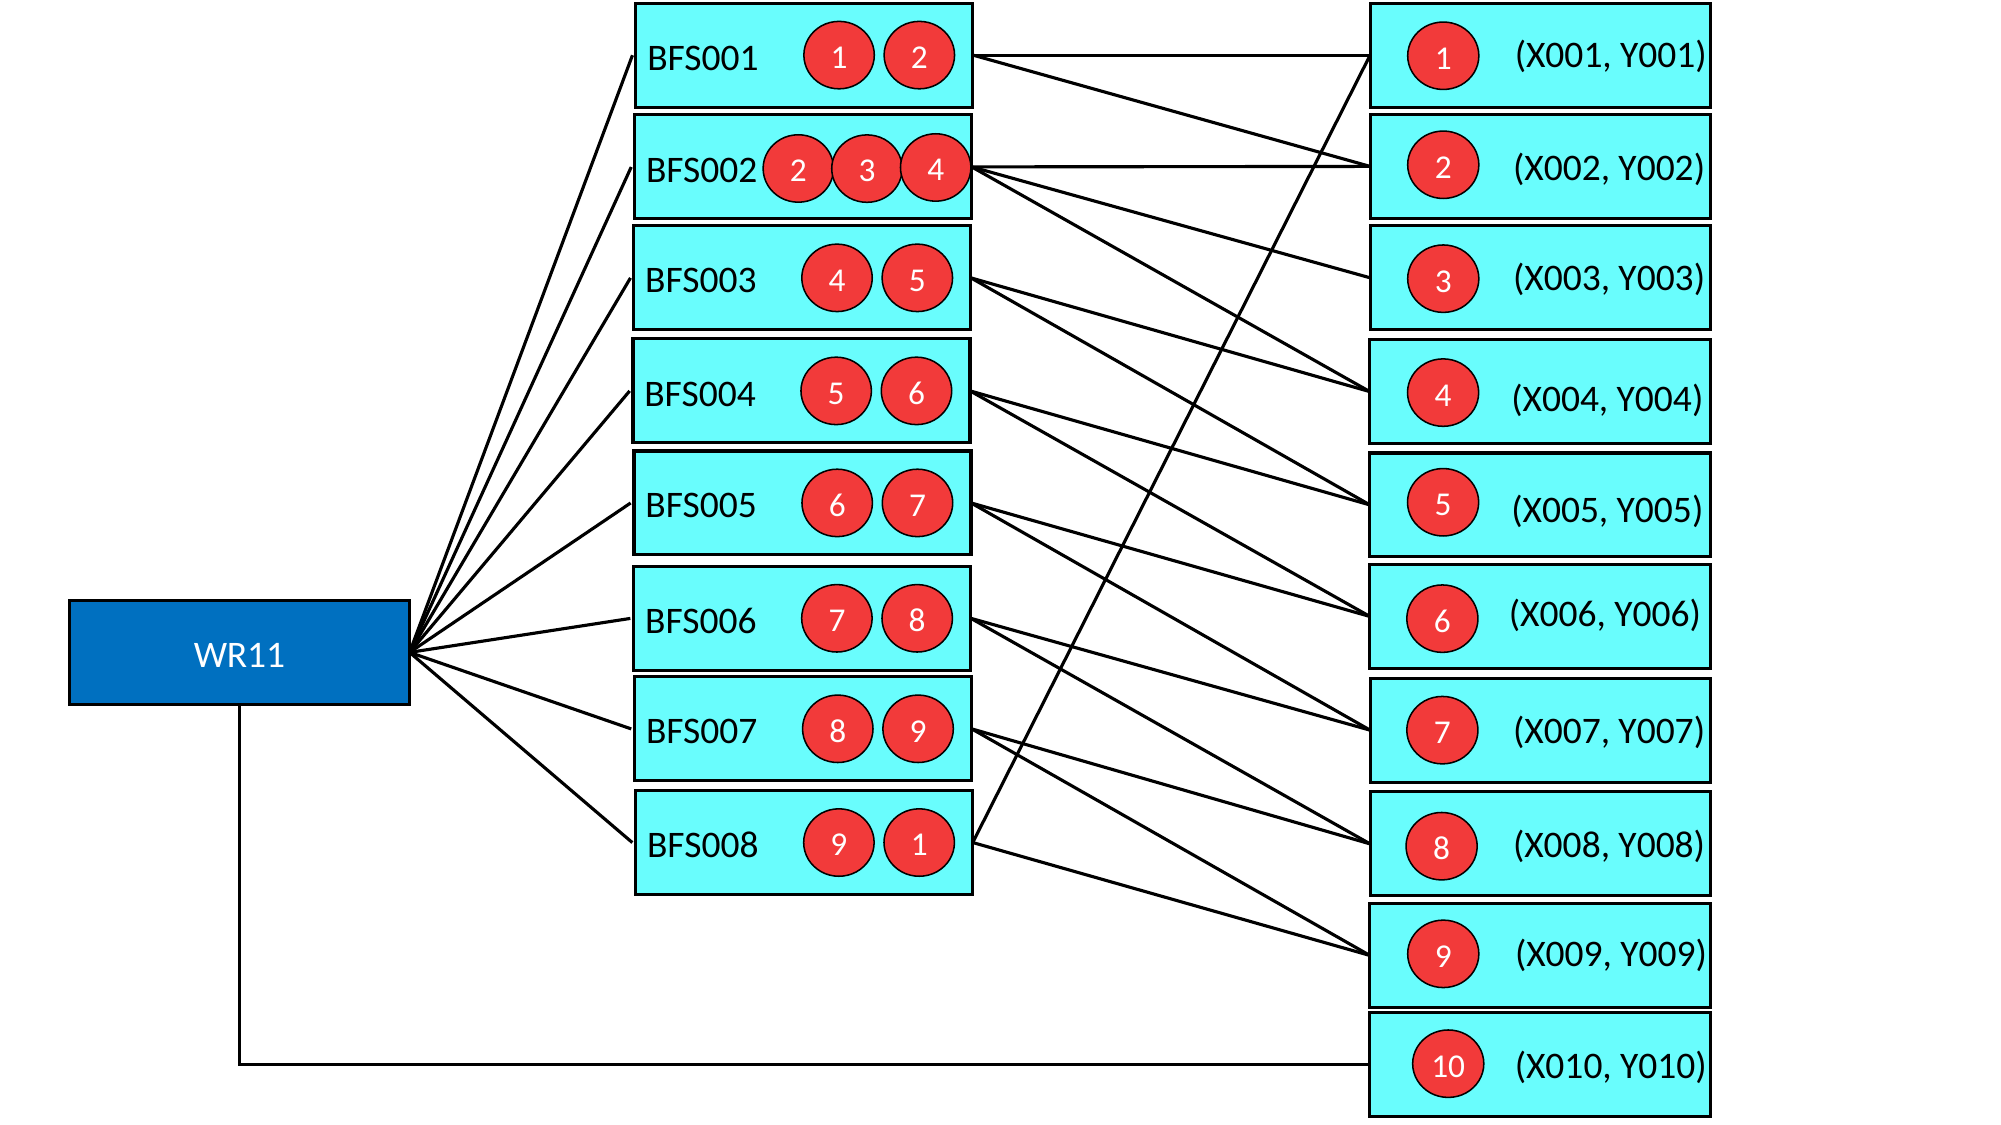

1
2
BFS001

1
(X001, Y001)

4
2
3
BFS002
2
(X002, Y002)

4
5
BFS003
3
(X003, Y003)

5
6
BFS004

4
(X004, Y004)

6
7
BFS005

5
(X005, Y005)

7
8
BFS006
(X006, Y006)
6
WR11

8
9
BFS007

7
(X007, Y007)

9
1
BFS008

8
(X008, Y008)

9
(X009, Y009)

10
(X010, Y010)